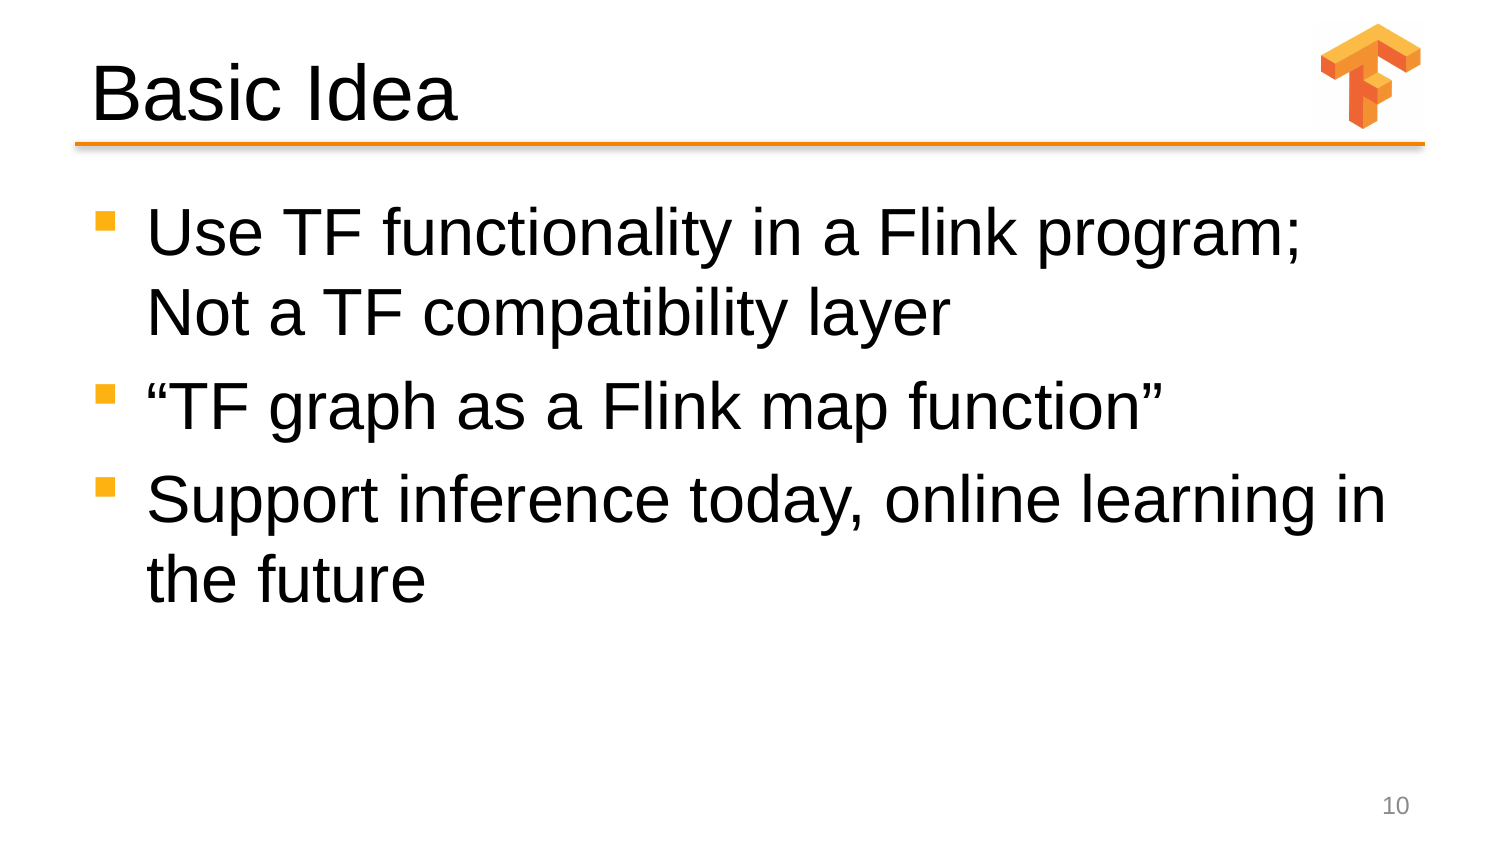

# Basic Idea
Use TF functionality in a Flink program; Not a TF compatibility layer
“TF graph as a Flink map function”
Support inference today, online learning in the future

10